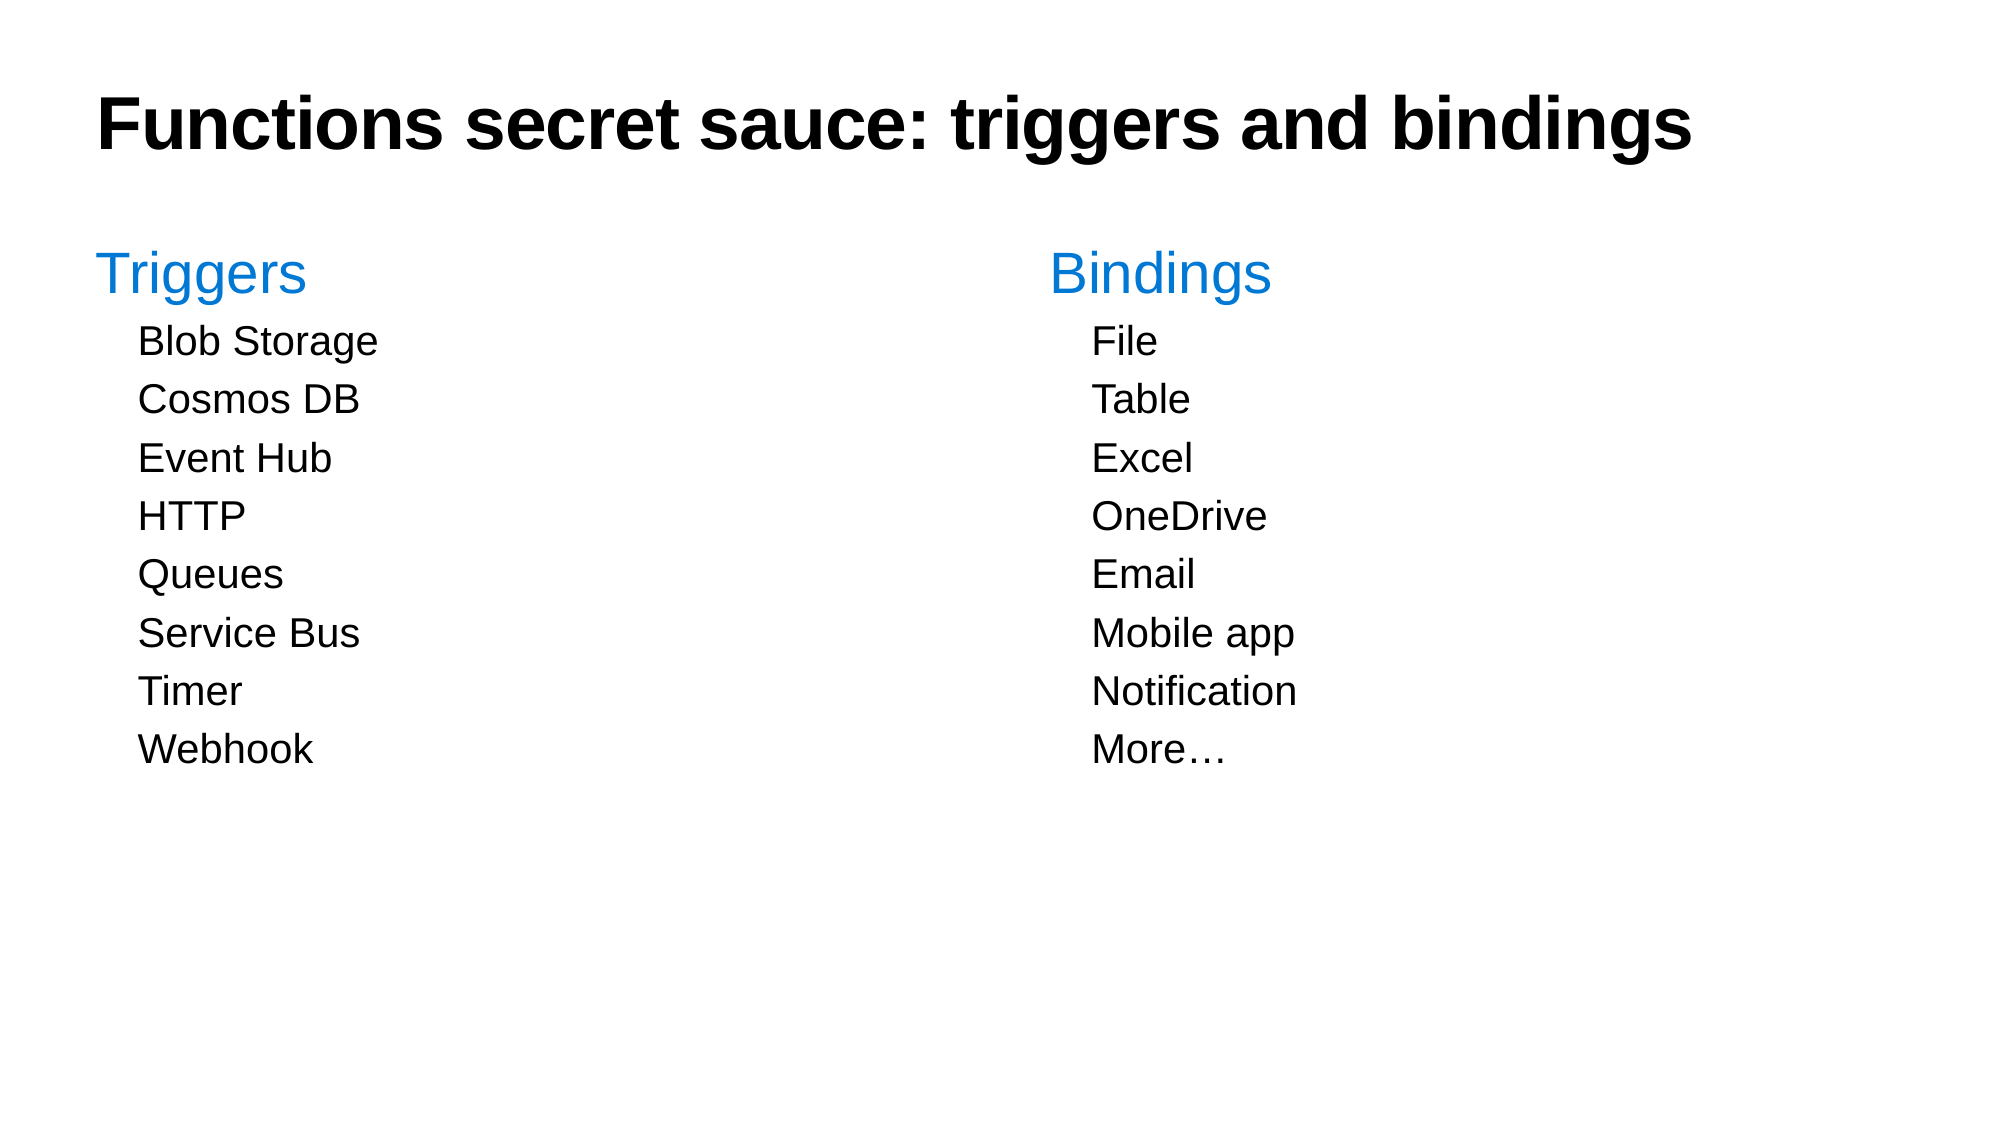

# Functions secret sauce: triggers and bindings
Triggers
Blob Storage
Cosmos DB
Event Hub
HTTP
Queues
Service Bus
Timer
Webhook
Bindings
File
Table
Excel
OneDrive
Email
Mobile app
Notification
More…